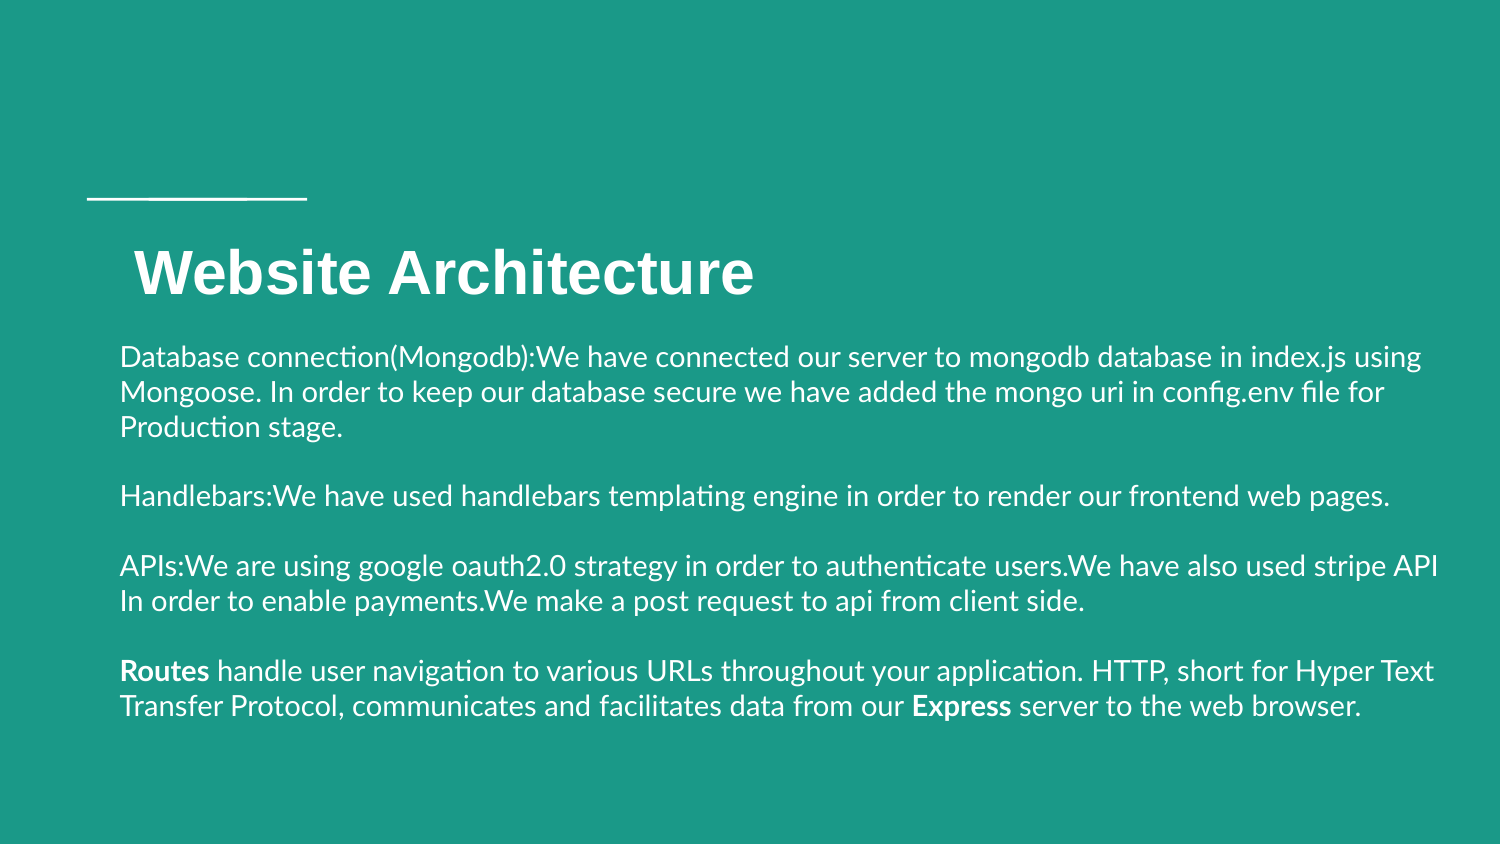

# Website Architecture
Database connection(Mongodb):We have connected our server to mongodb database in index.js using
Mongoose. In order to keep our database secure we have added the mongo uri in config.env file for
Production stage.

Handlebars:We have used handlebars templating engine in order to render our frontend web pages.

APIs:We are using google oauth2.0 strategy in order to authenticate users.We have also used stripe API
In order to enable payments.We make a post request to api from client side.

Routes handle user navigation to various URLs throughout your application. HTTP, short for Hyper Text Transfer Protocol, communicates and facilitates data from our Express server to the web browser.